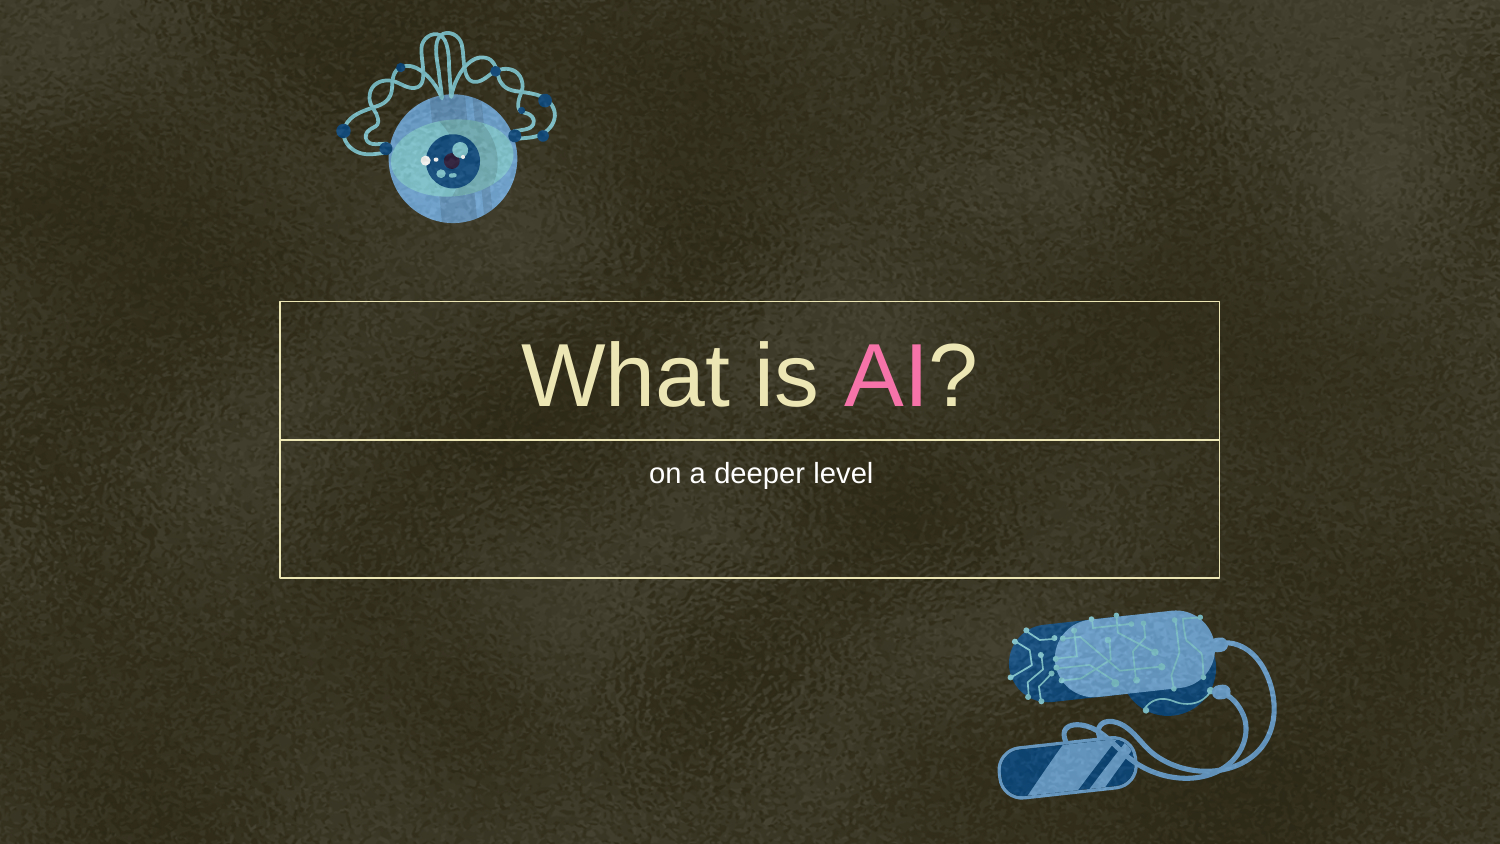

# What is AI?
on a deeper level